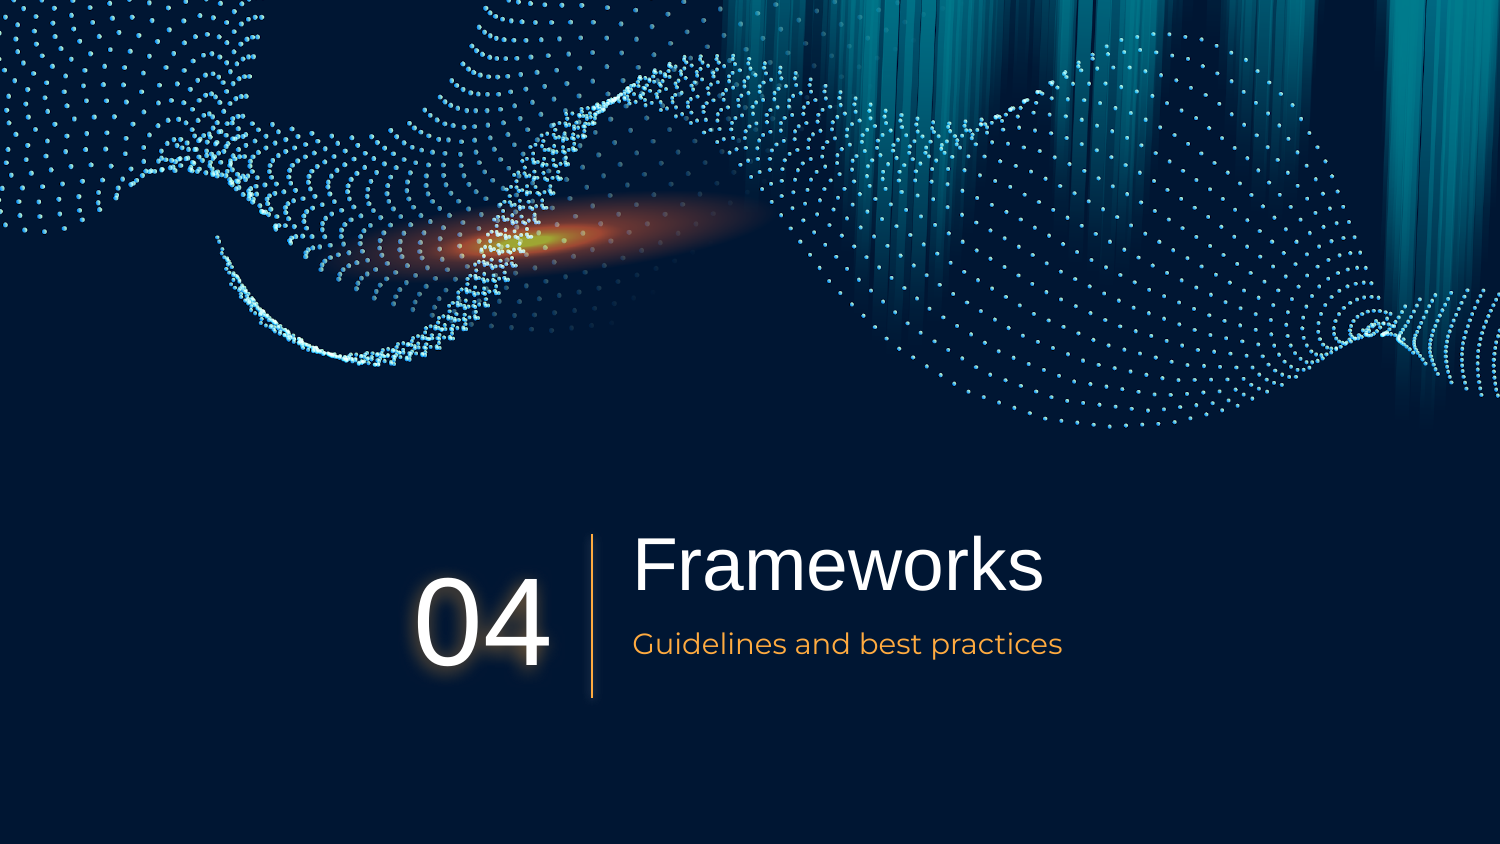

# Frameworks
04
Guidelines and best practices